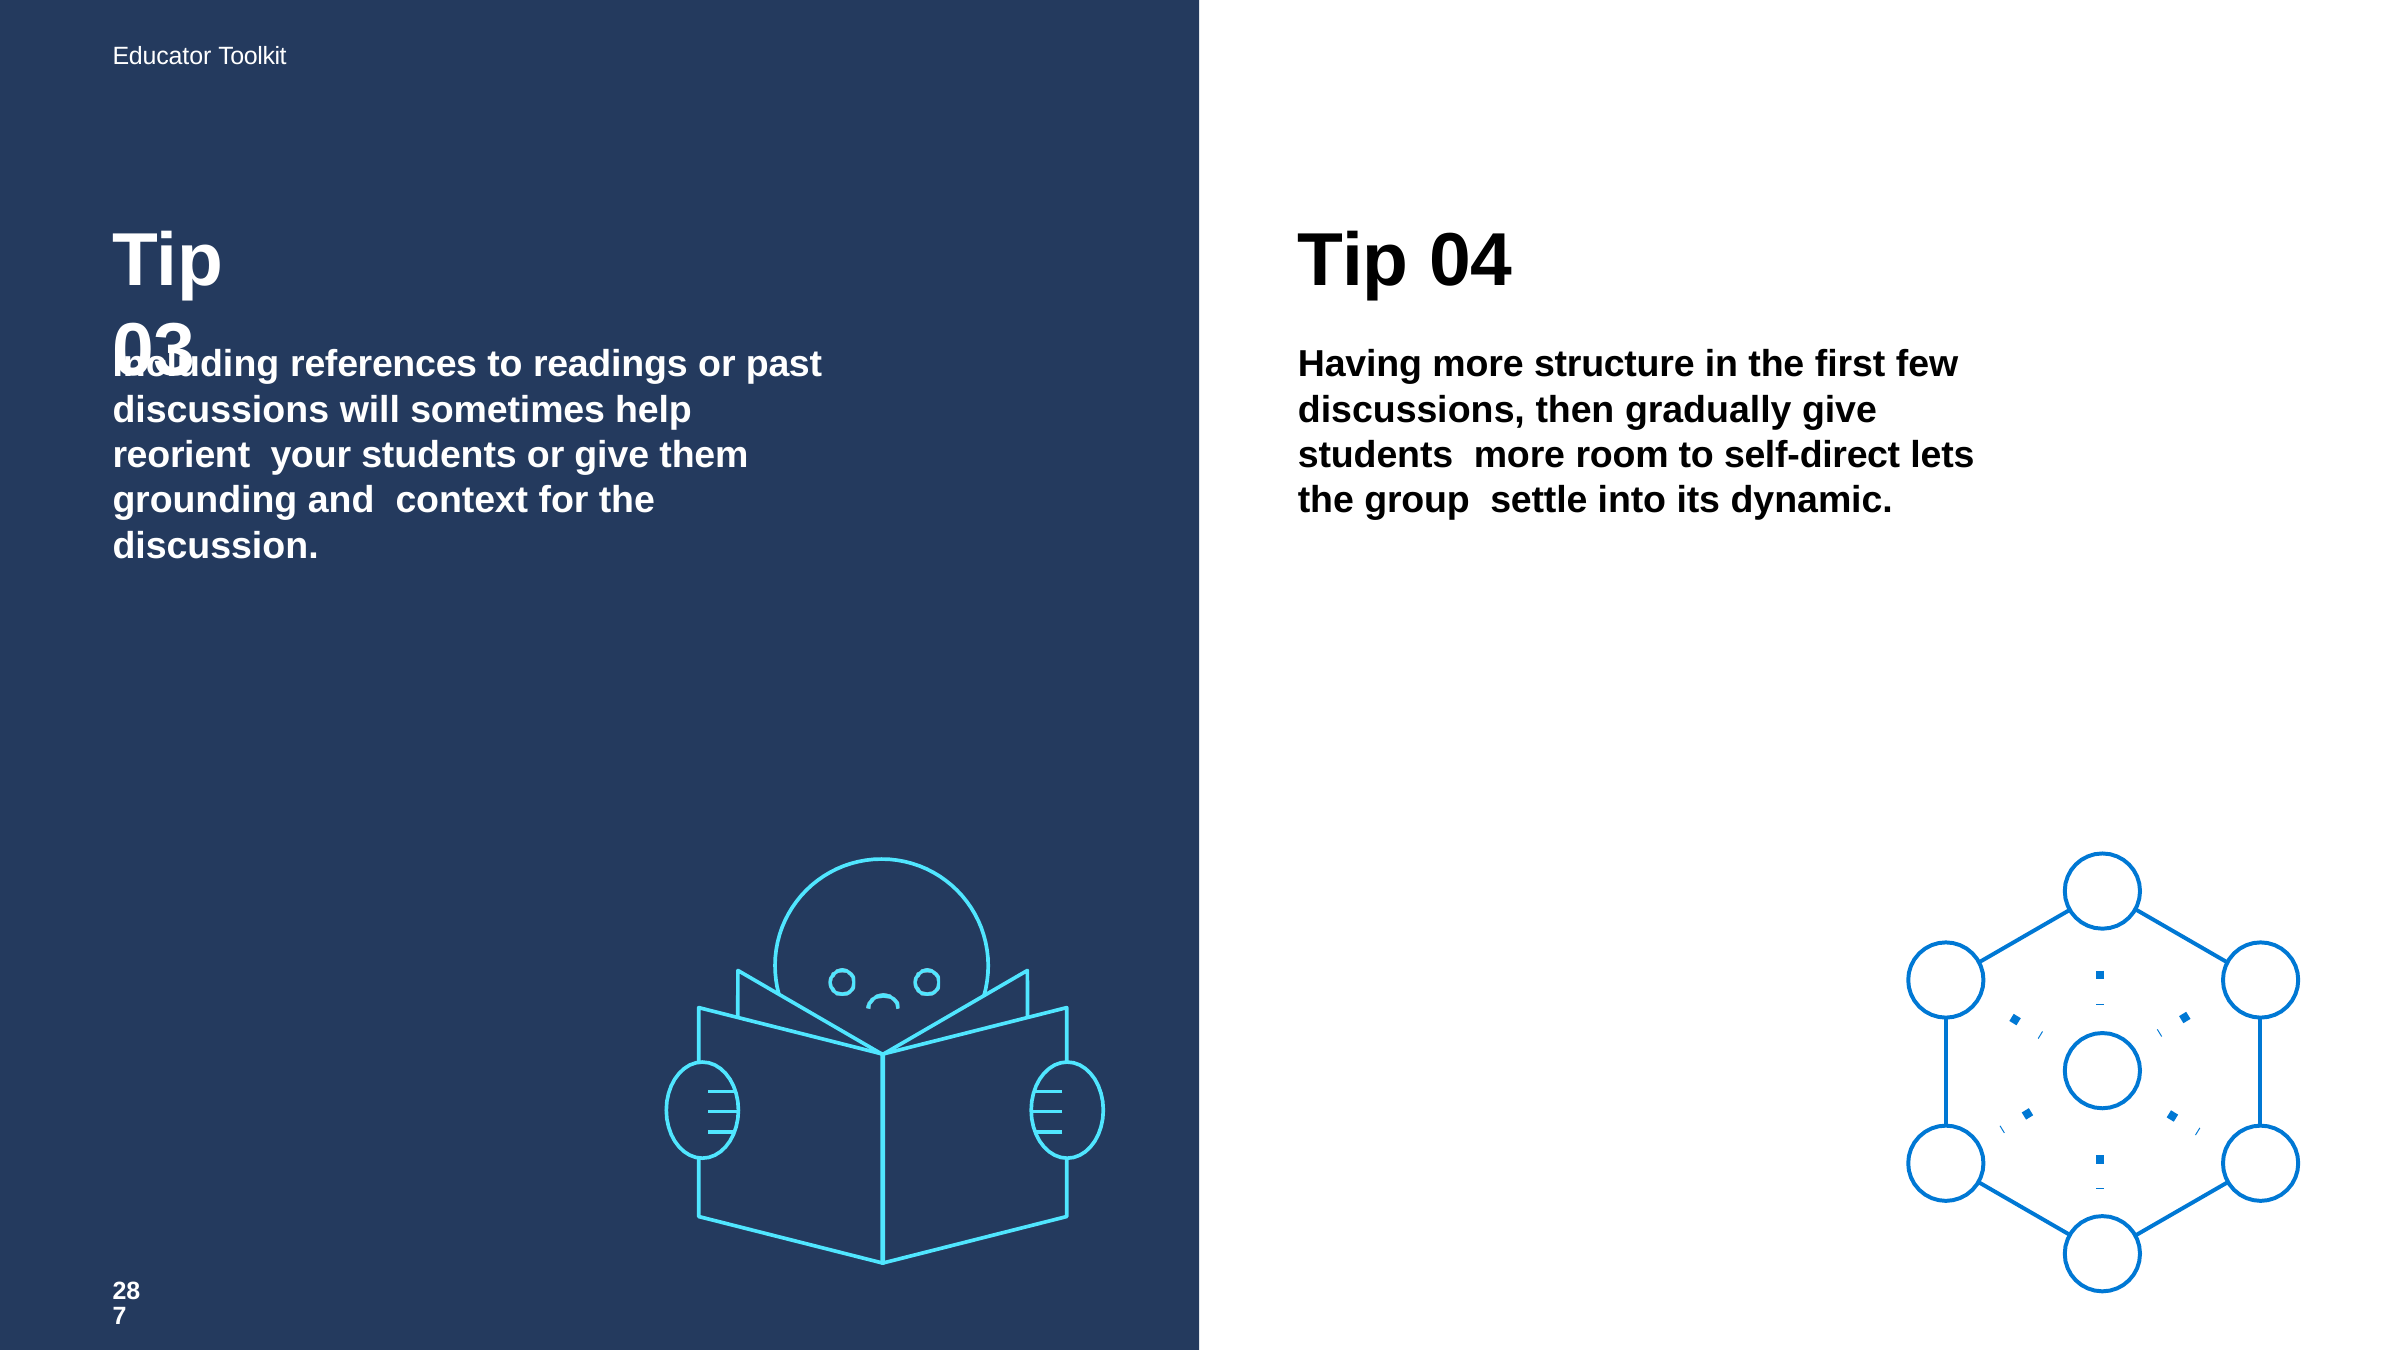

Educator Toolkit
# Tip 03
Tip 04
Having more structure in the first few  discussions, then gradually give students  more room to self-direct lets the group  settle into its dynamic.
Including references to readings or past  discussions will sometimes help reorient  your students or give them grounding and  context for the discussion.

287